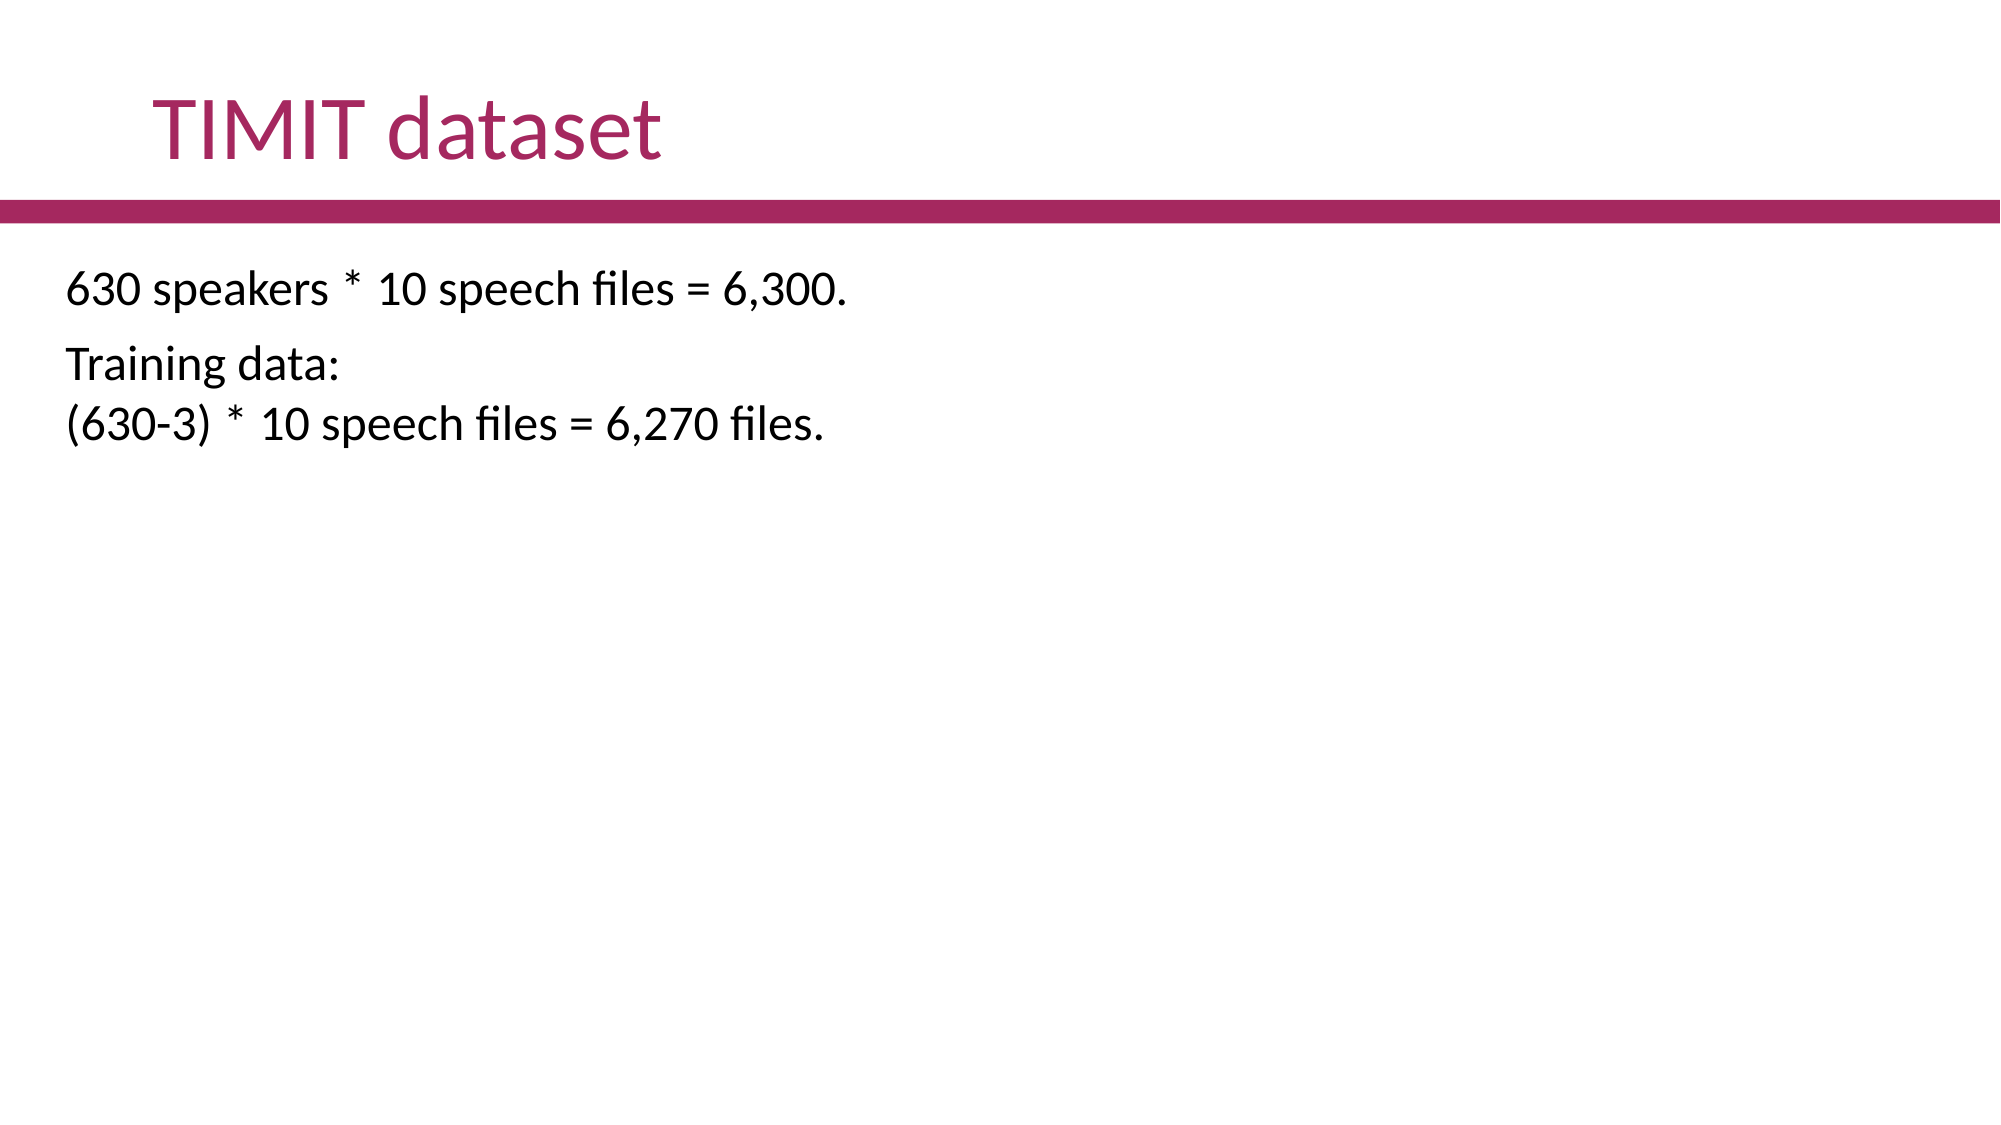

# TIMIT dataset

630 speakers * 10 speech files = 6,300.
Training data:
(630-3) * 10 speech files = 6,270 files.